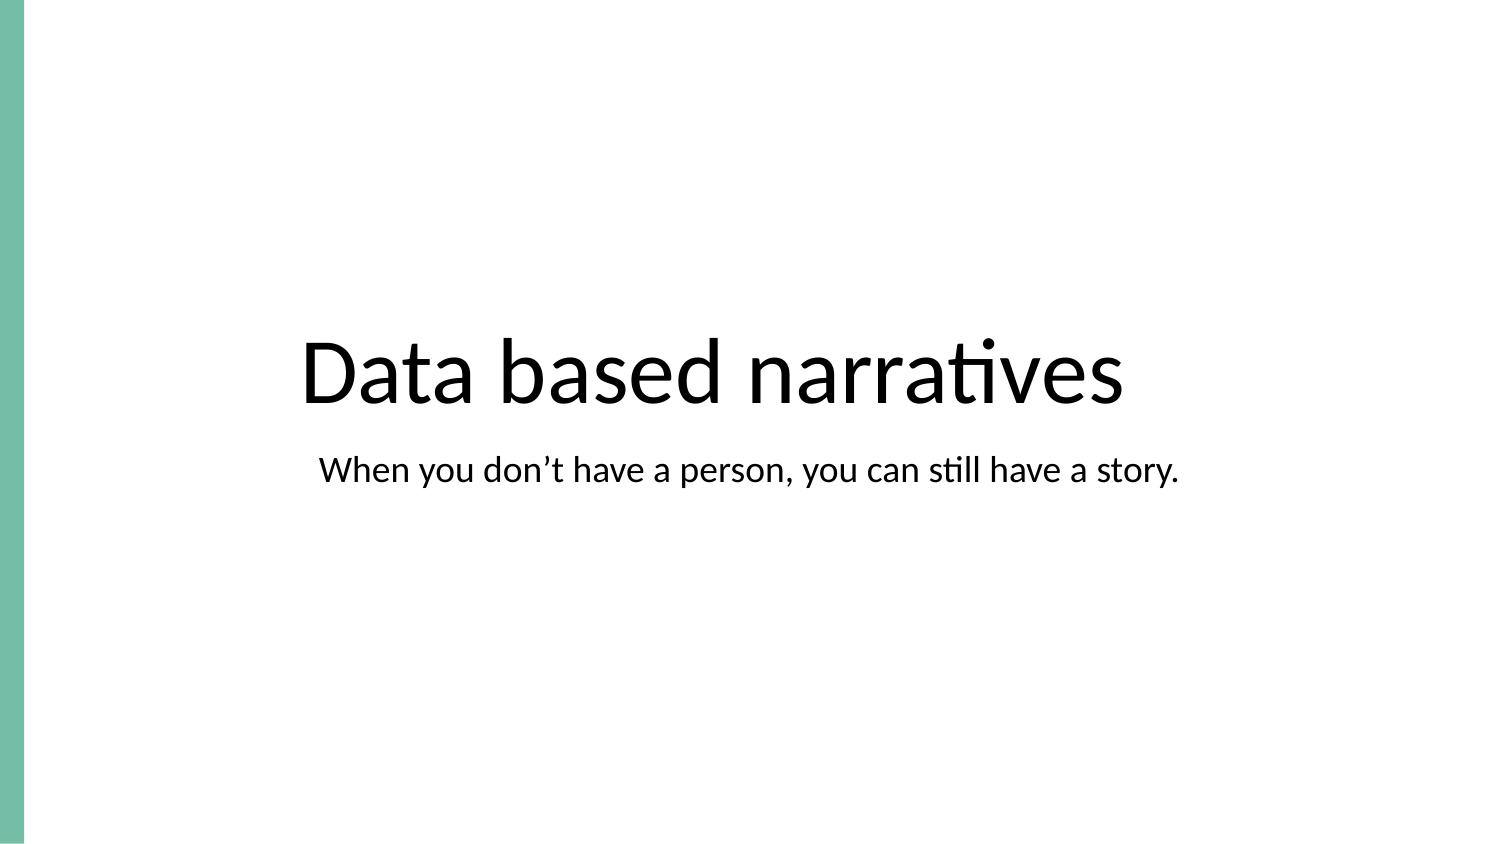

# Data based narratives
When you don’t have a person, you can still have a story.